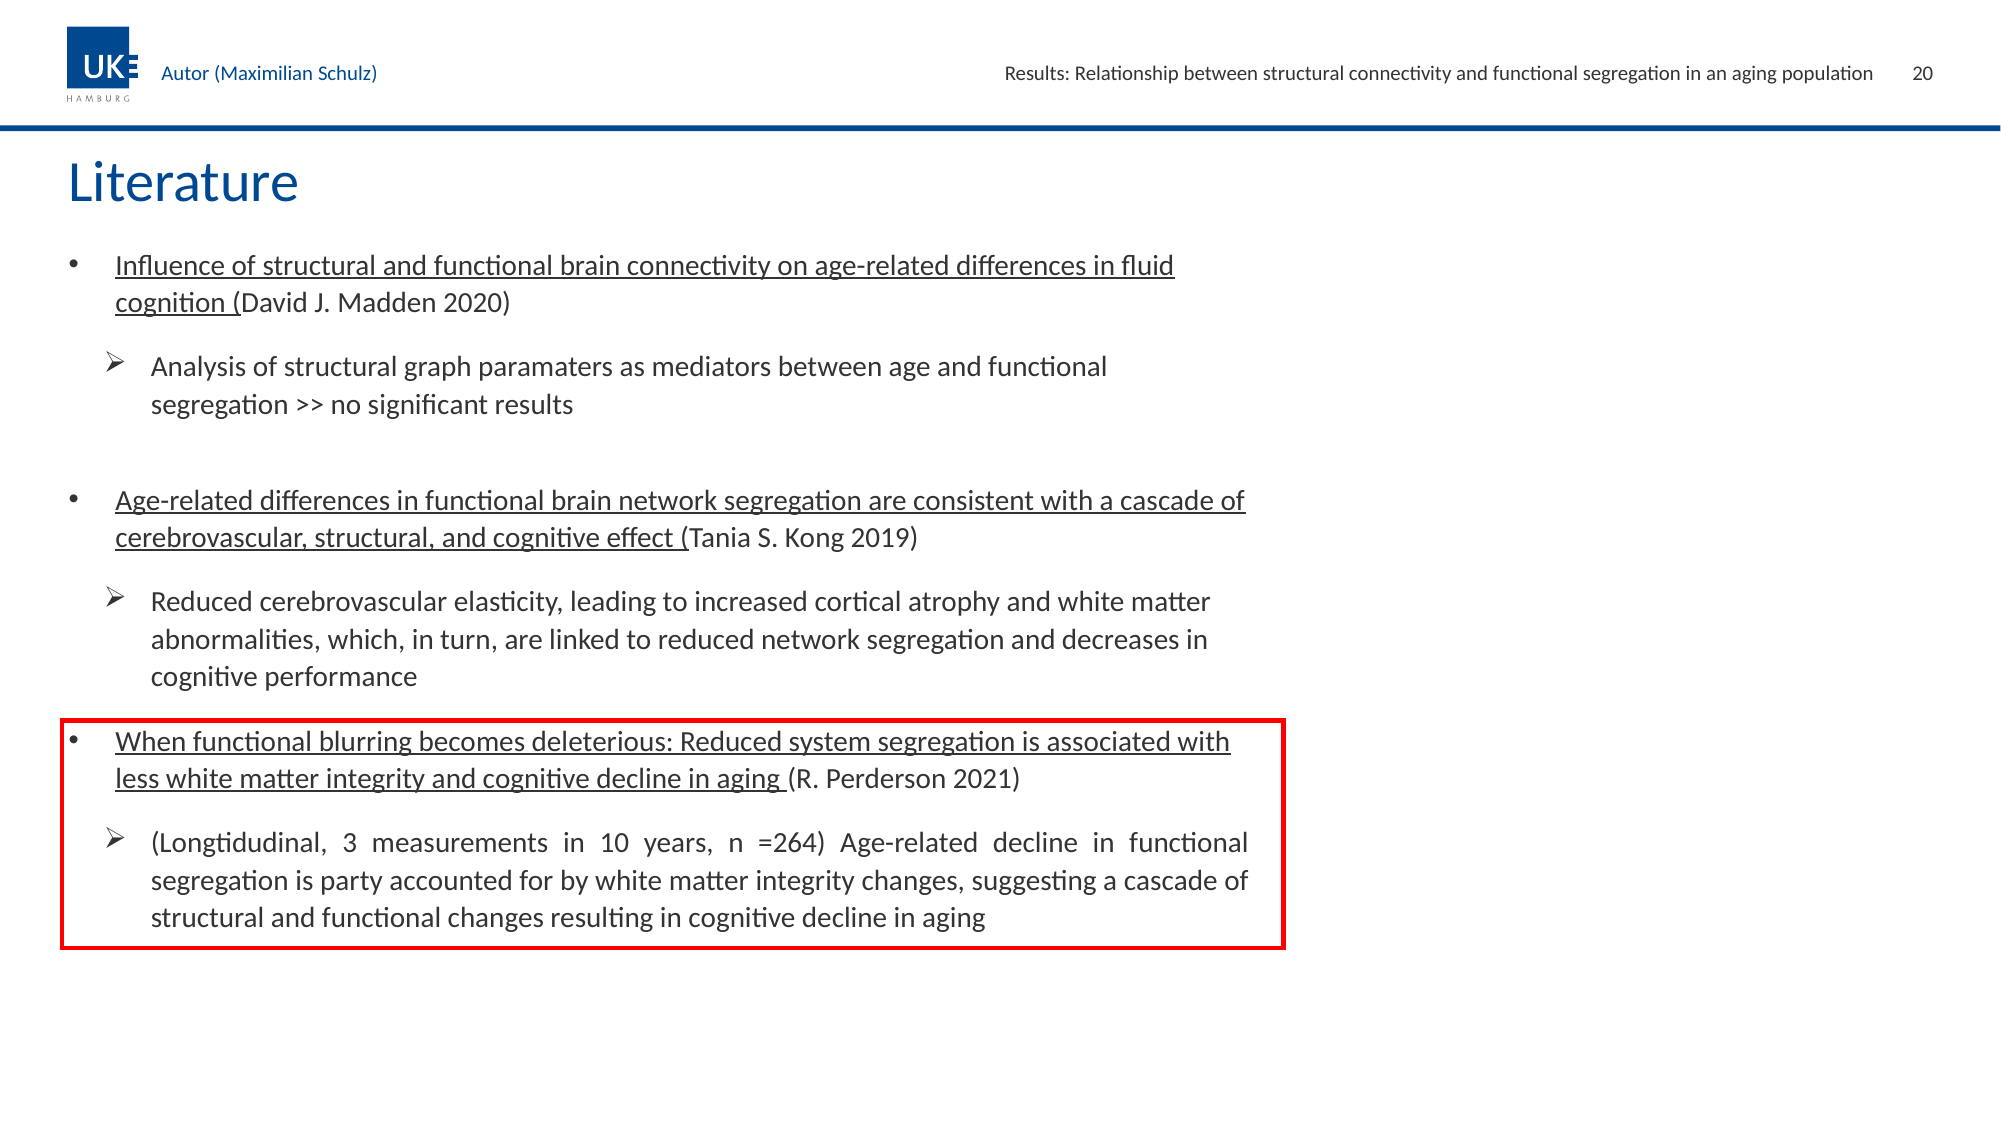

Results: Relationship between structural connectivity and functional segregation in an aging population
20
Autor (Maximilian Schulz)
# Literature
Influence of structural and functional brain connectivity on age-related differences in fluid cognition (David J. Madden 2020)
Analysis of structural graph paramaters as mediators between age and functional segregation >> no significant results
Age-related differences in functional brain network segregation are consistent with a cascade of cerebrovascular, structural, and cognitive effect (Tania S. Kong 2019)
Reduced cerebrovascular elasticity, leading to increased cortical atrophy and white matter abnormalities, which, in turn, are linked to reduced network segregation and decreases in cognitive performance
When functional blurring becomes deleterious: Reduced system segregation is associated with less white matter integrity and cognitive decline in aging (R. Perderson 2021)
(Longtidudinal, 3 measurements in 10 years, n =264) Age-related decline in functional segregation is party accounted for by white matter integrity changes, suggesting a cascade of structural and functional changes resulting in cognitive decline in aging